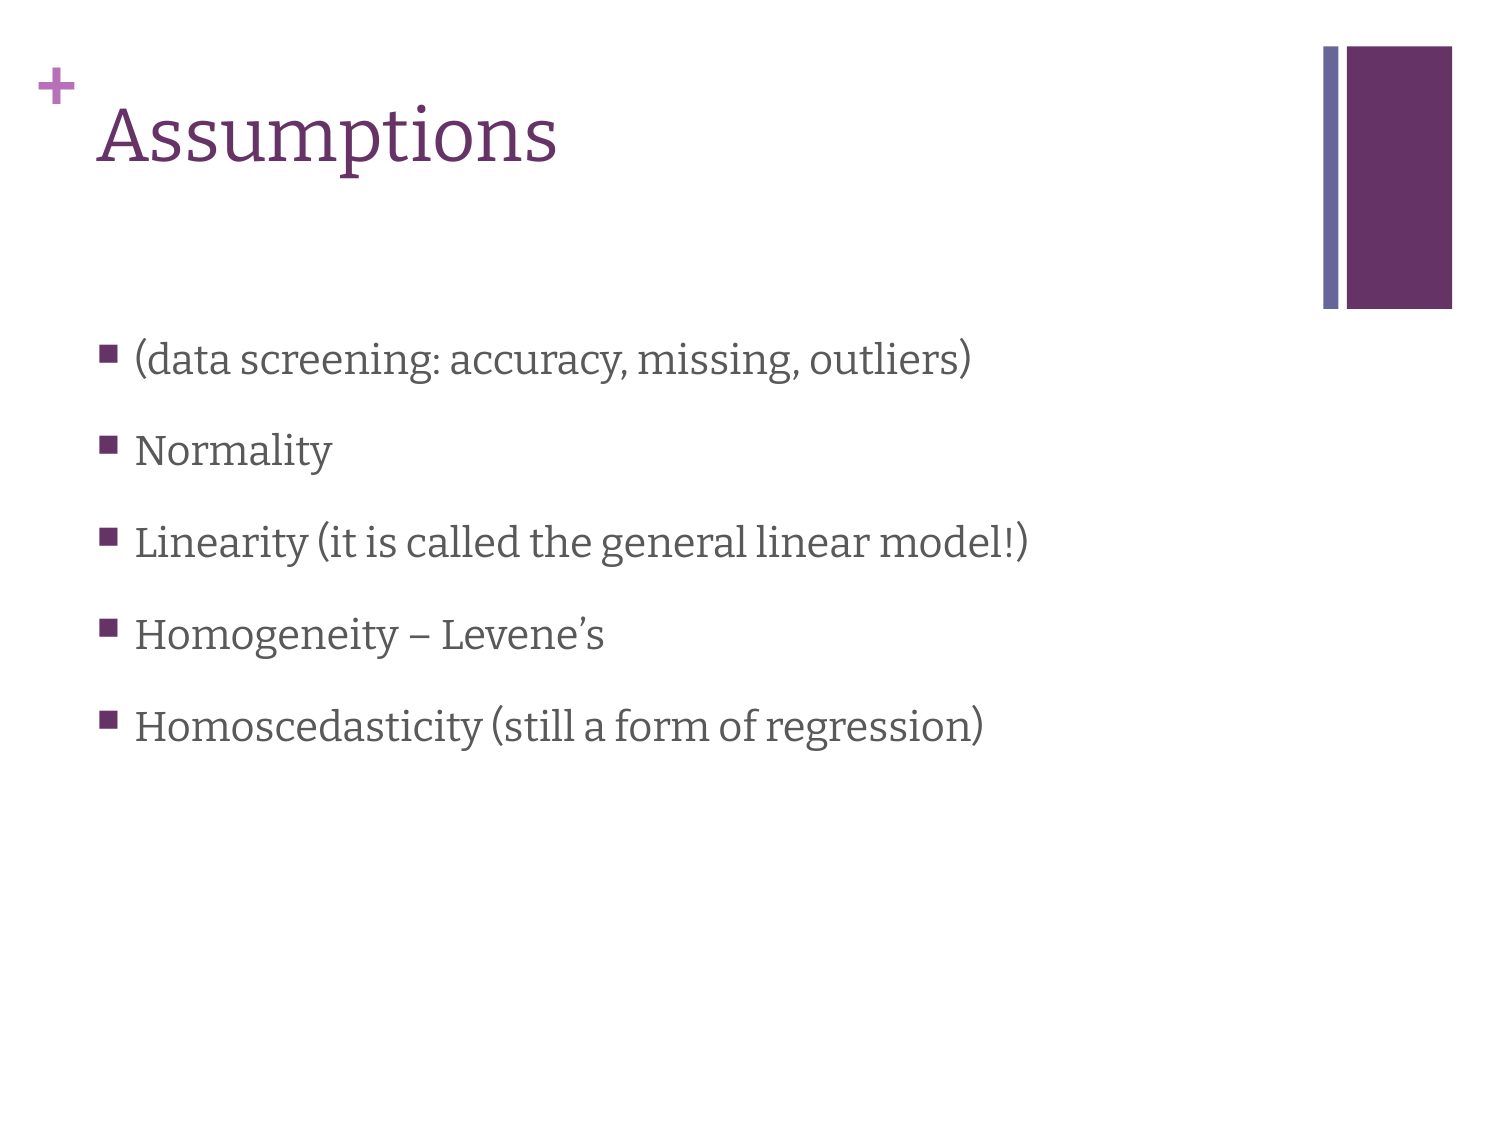

# Assumptions
(data screening: accuracy, missing, outliers)
Normality
Linearity (it is called the general linear model!)
Homogeneity – Levene’s
Homoscedasticity (still a form of regression)